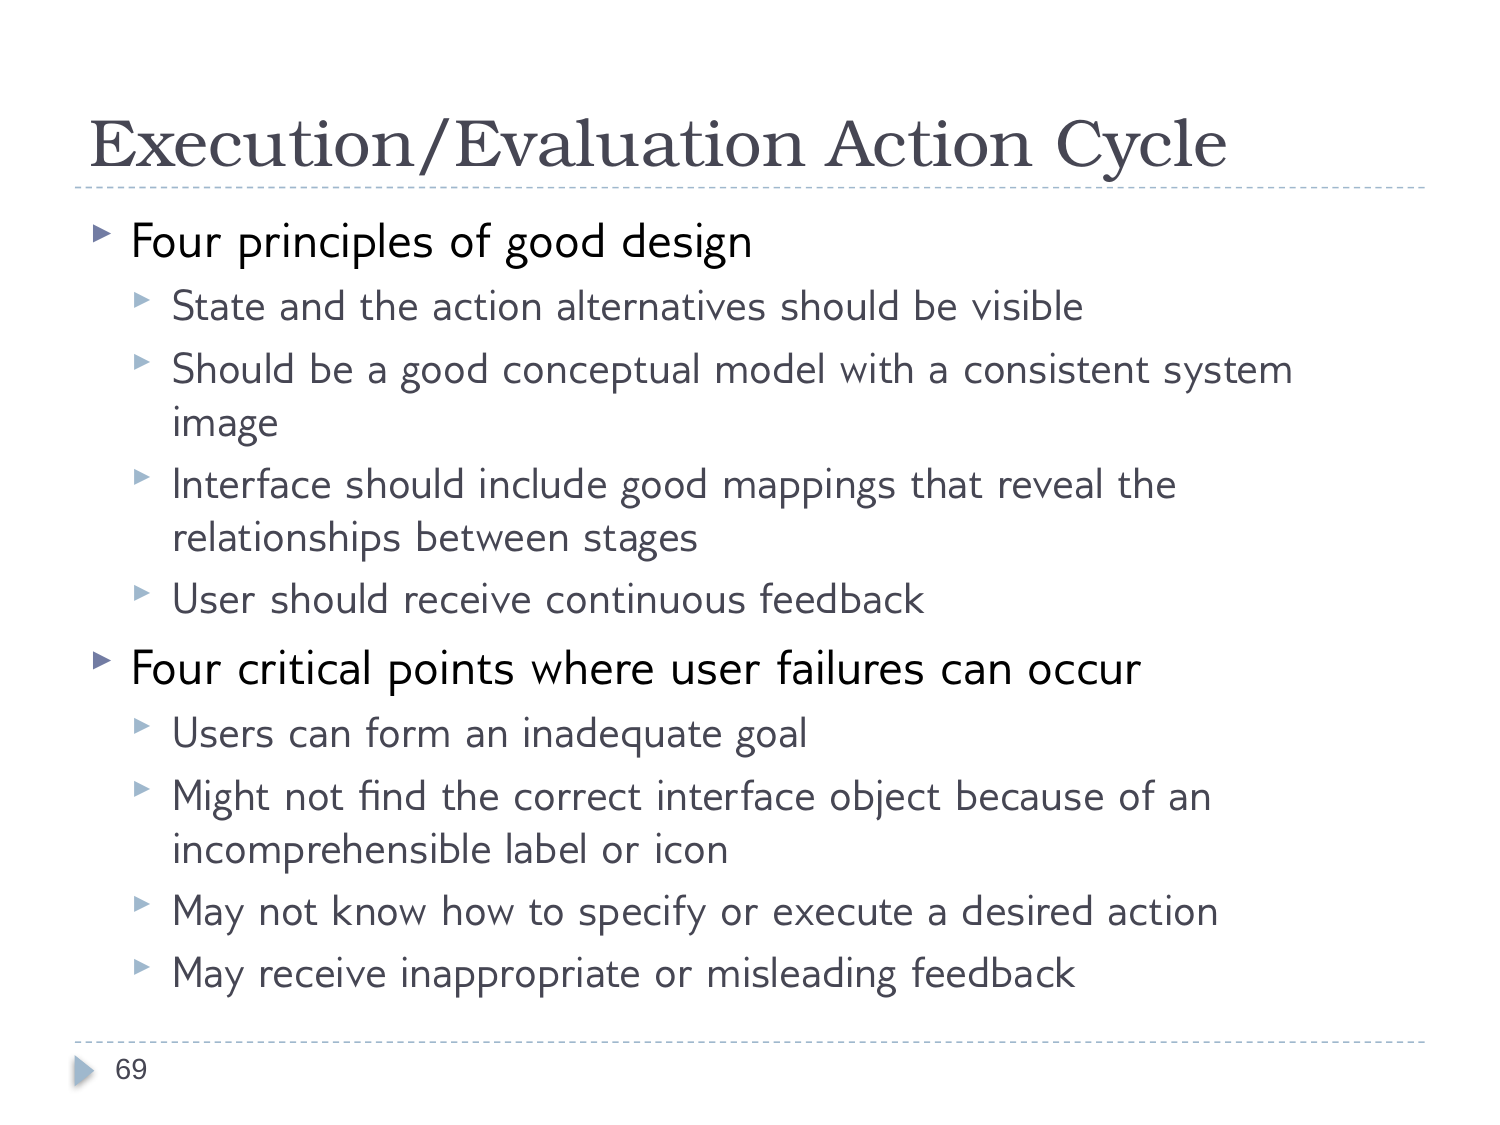

# Execution/Evaluation Action Cycle
Four principles of good design
State and the action alternatives should be visible
Should be a good conceptual model with a consistent system image
Interface should include good mappings that reveal the relationships between stages
User should receive continuous feedback
Four critical points where user failures can occur
Users can form an inadequate goal
Might not find the correct interface object because of an incomprehensible label or icon
May not know how to specify or execute a desired action
May receive inappropriate or misleading feedback

69